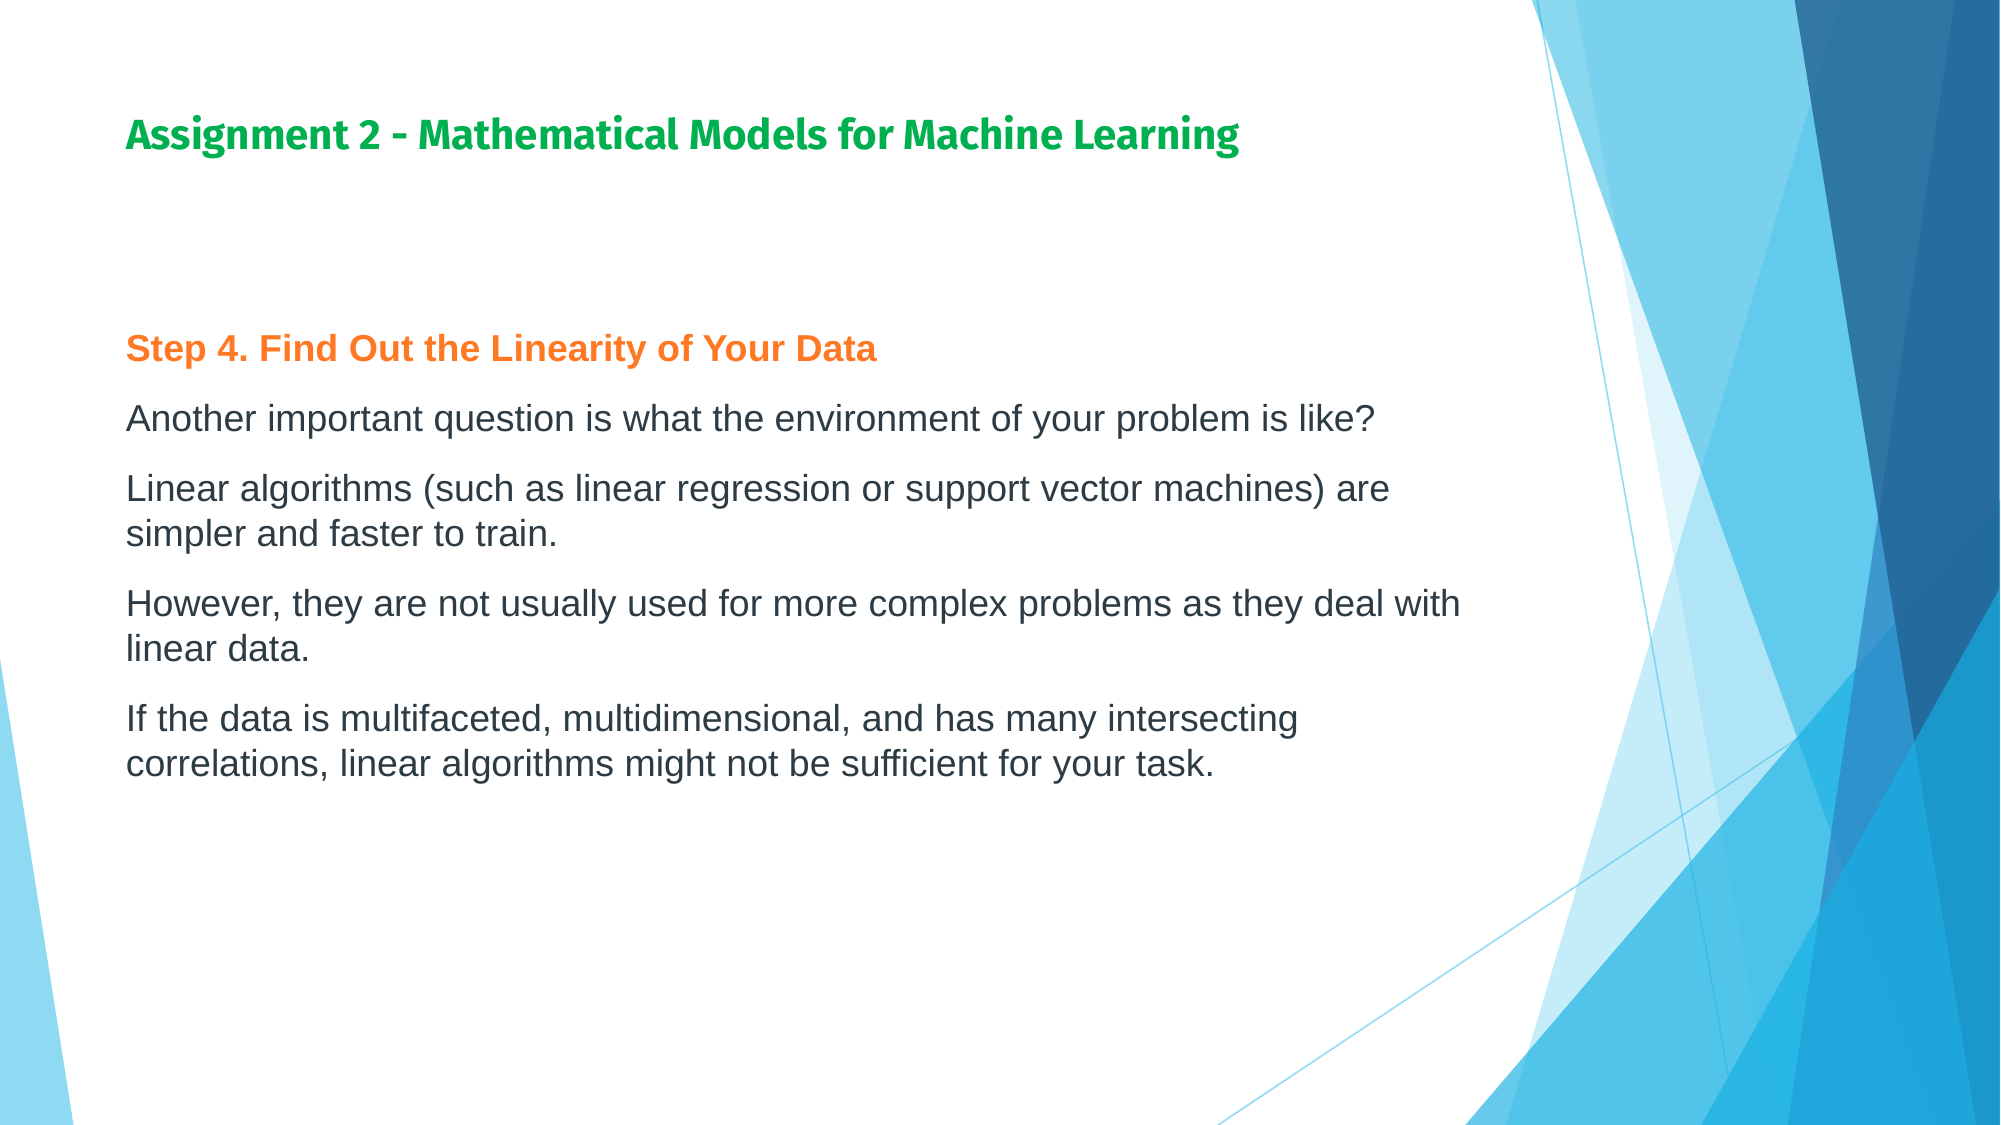

# Assignment 2 - Mathematical Models for Machine Learning
Step 4. Find Out the Linearity of Your Data
Another important question is what the environment of your problem is like?
Linear algorithms (such as linear regression or support vector machines) are simpler and faster to train.
However, they are not usually used for more complex problems as they deal with linear data.
If the data is multifaceted, multidimensional, and has many intersecting correlations, linear algorithms might not be sufficient for your task.